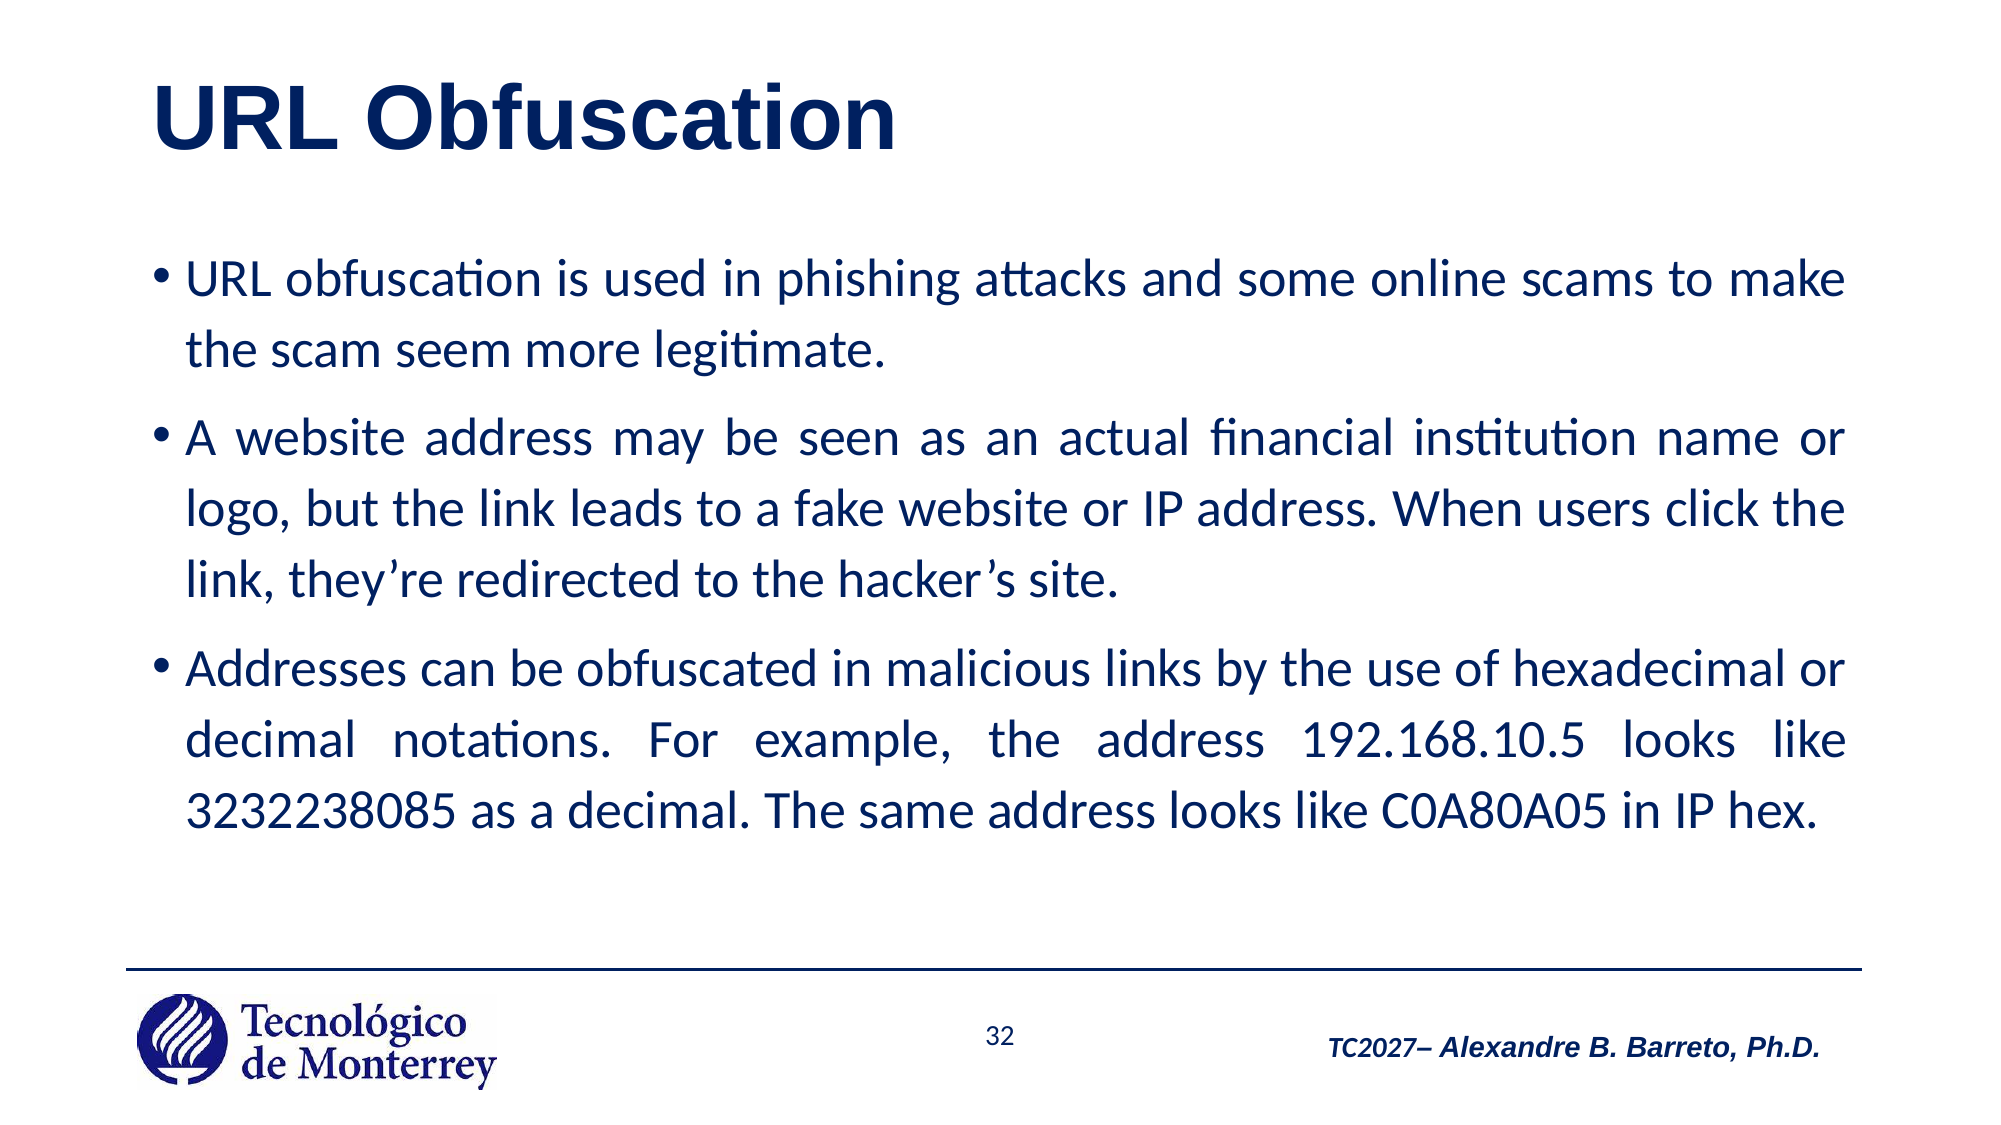

# URL Obfuscation
URL obfuscation is used in phishing attacks and some online scams to make the scam seem more legitimate.
A website address may be seen as an actual financial institution name or logo, but the link leads to a fake website or IP address. When users click the link, they’re redirected to the hacker’s site.
Addresses can be obfuscated in malicious links by the use of hexadecimal or decimal notations. For example, the address 192.168.10.5 looks like 3232238085 as a decimal. The same address looks like C0A80A05 in IP hex.